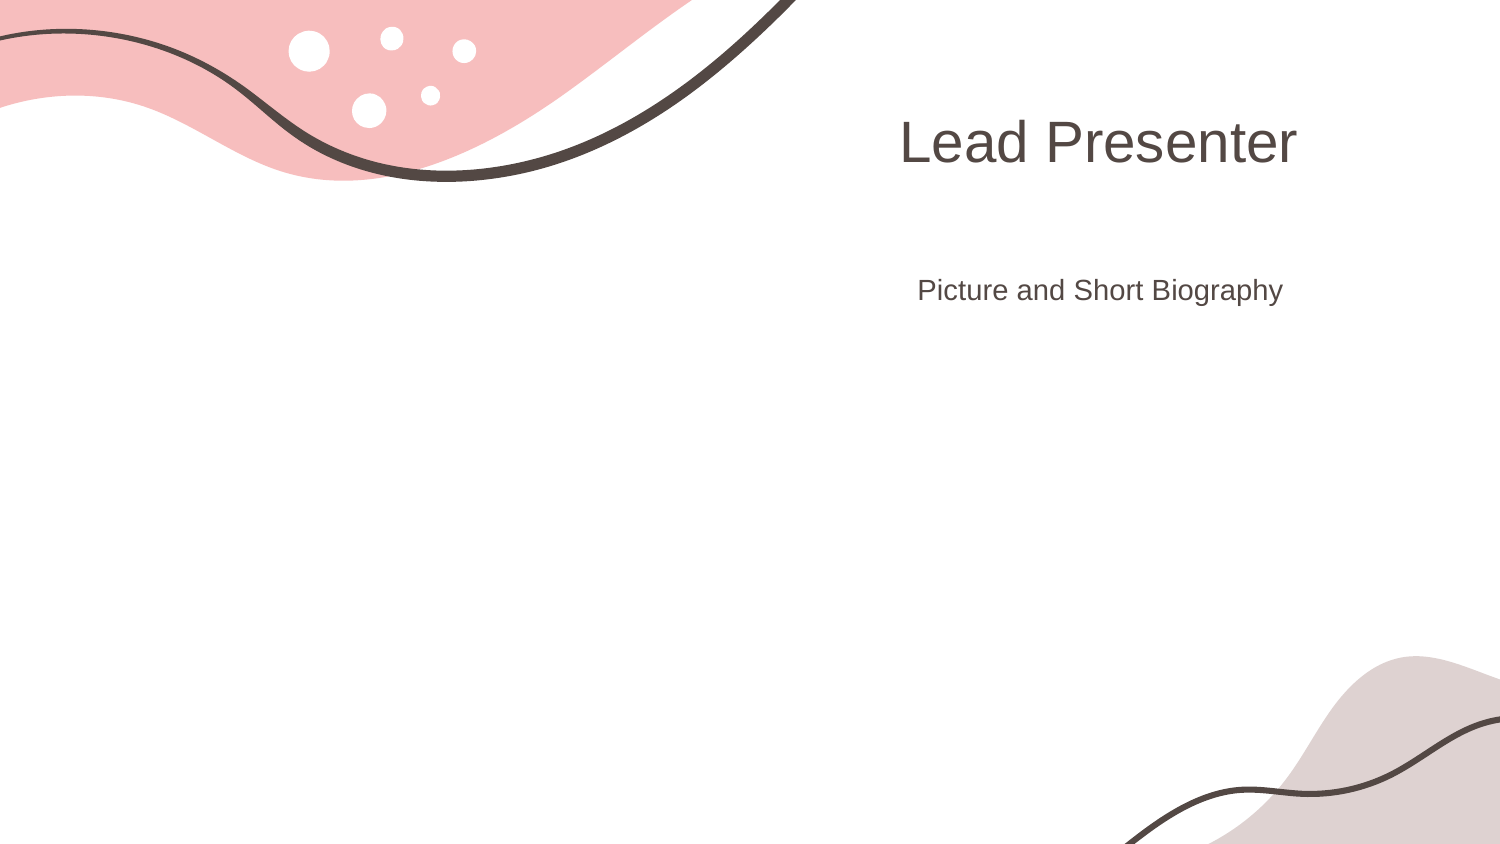

# Lead Presenter
Picture and Short Biography